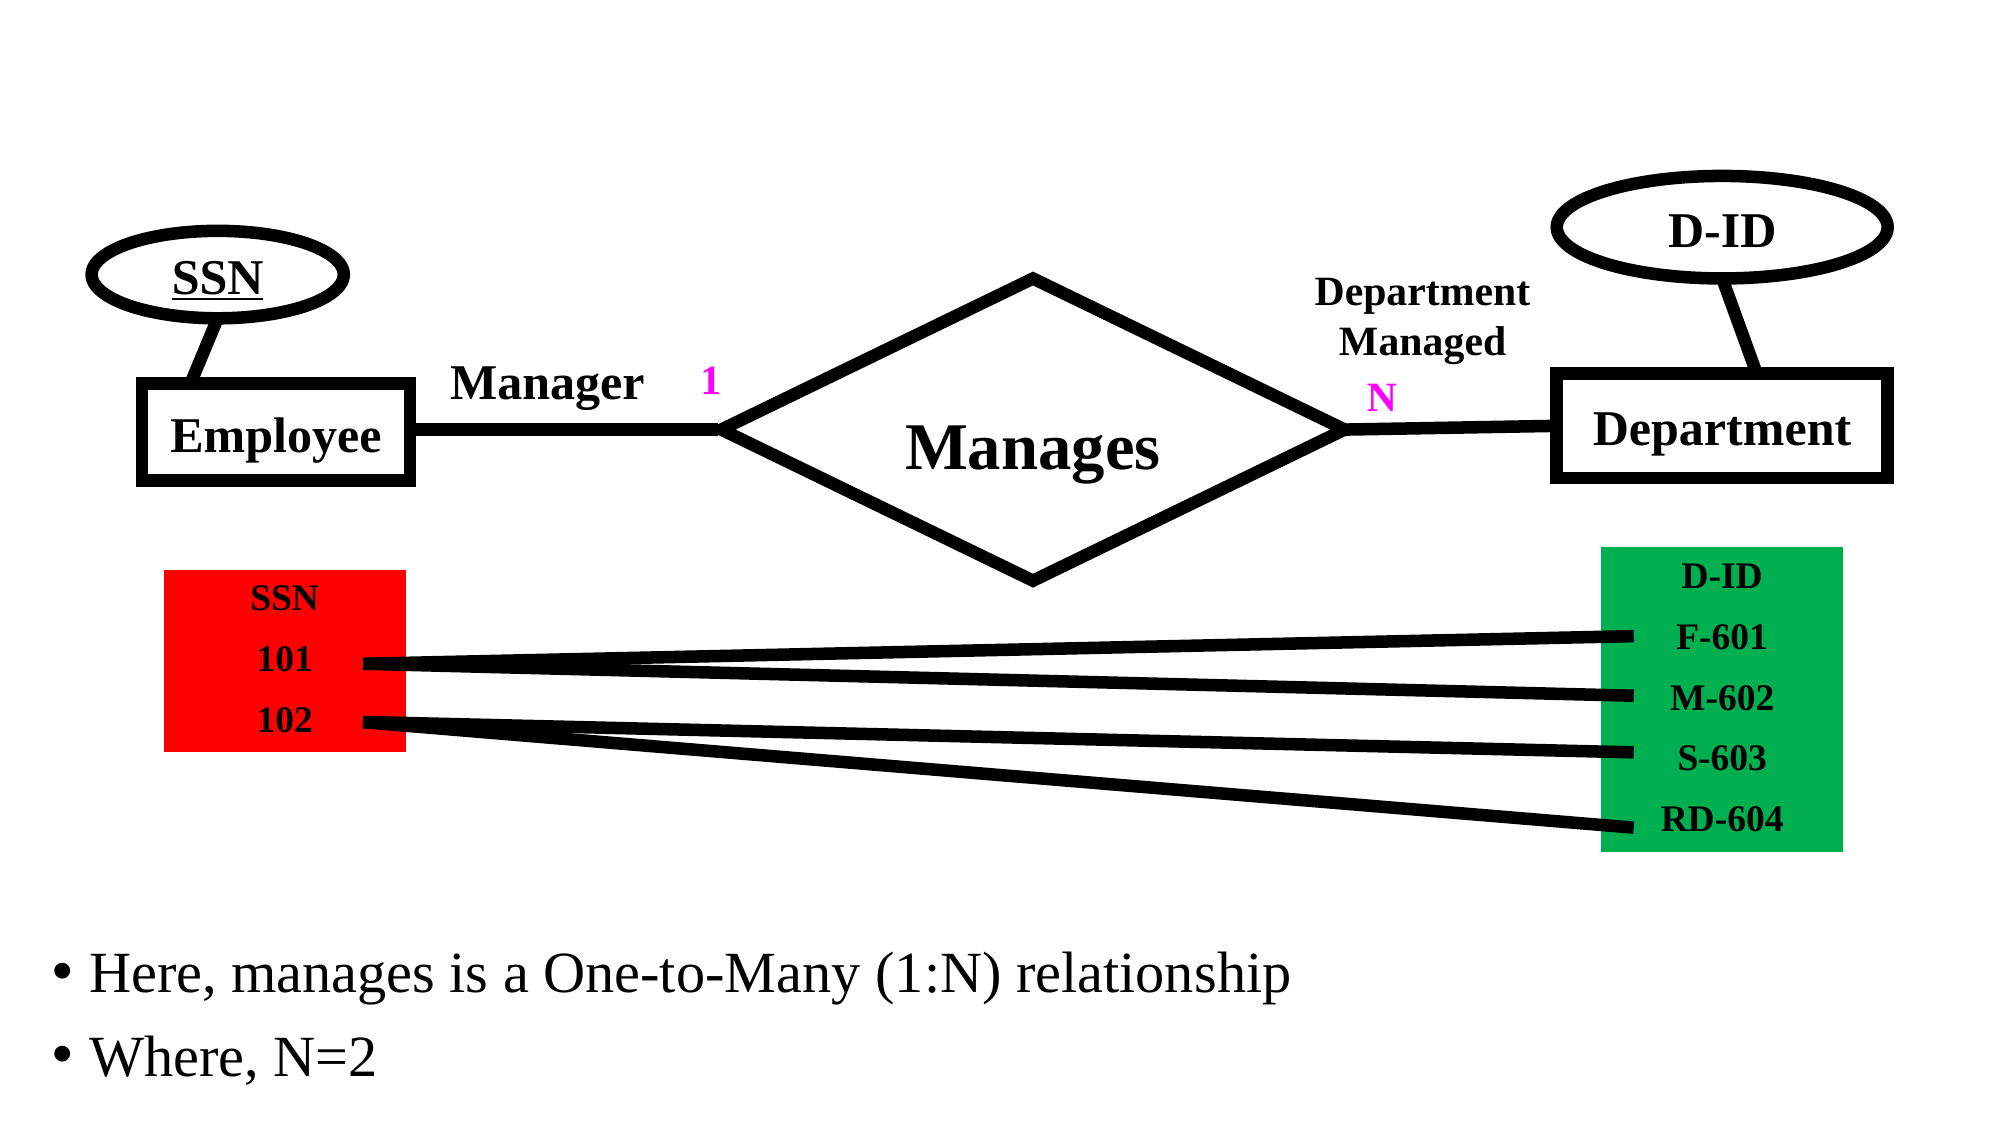

Here, manages is a One-to-Many (1:N) relationship
Where, N=2

D-ID
Department
SSN
Employee

Manages
Department
Managed
Manager
1
N
| D-ID |
| --- |
| F-601 |
| M-602 |
| S-603 |
| RD-604 |
| SSN |
| --- |
| 101 |
| 102 |